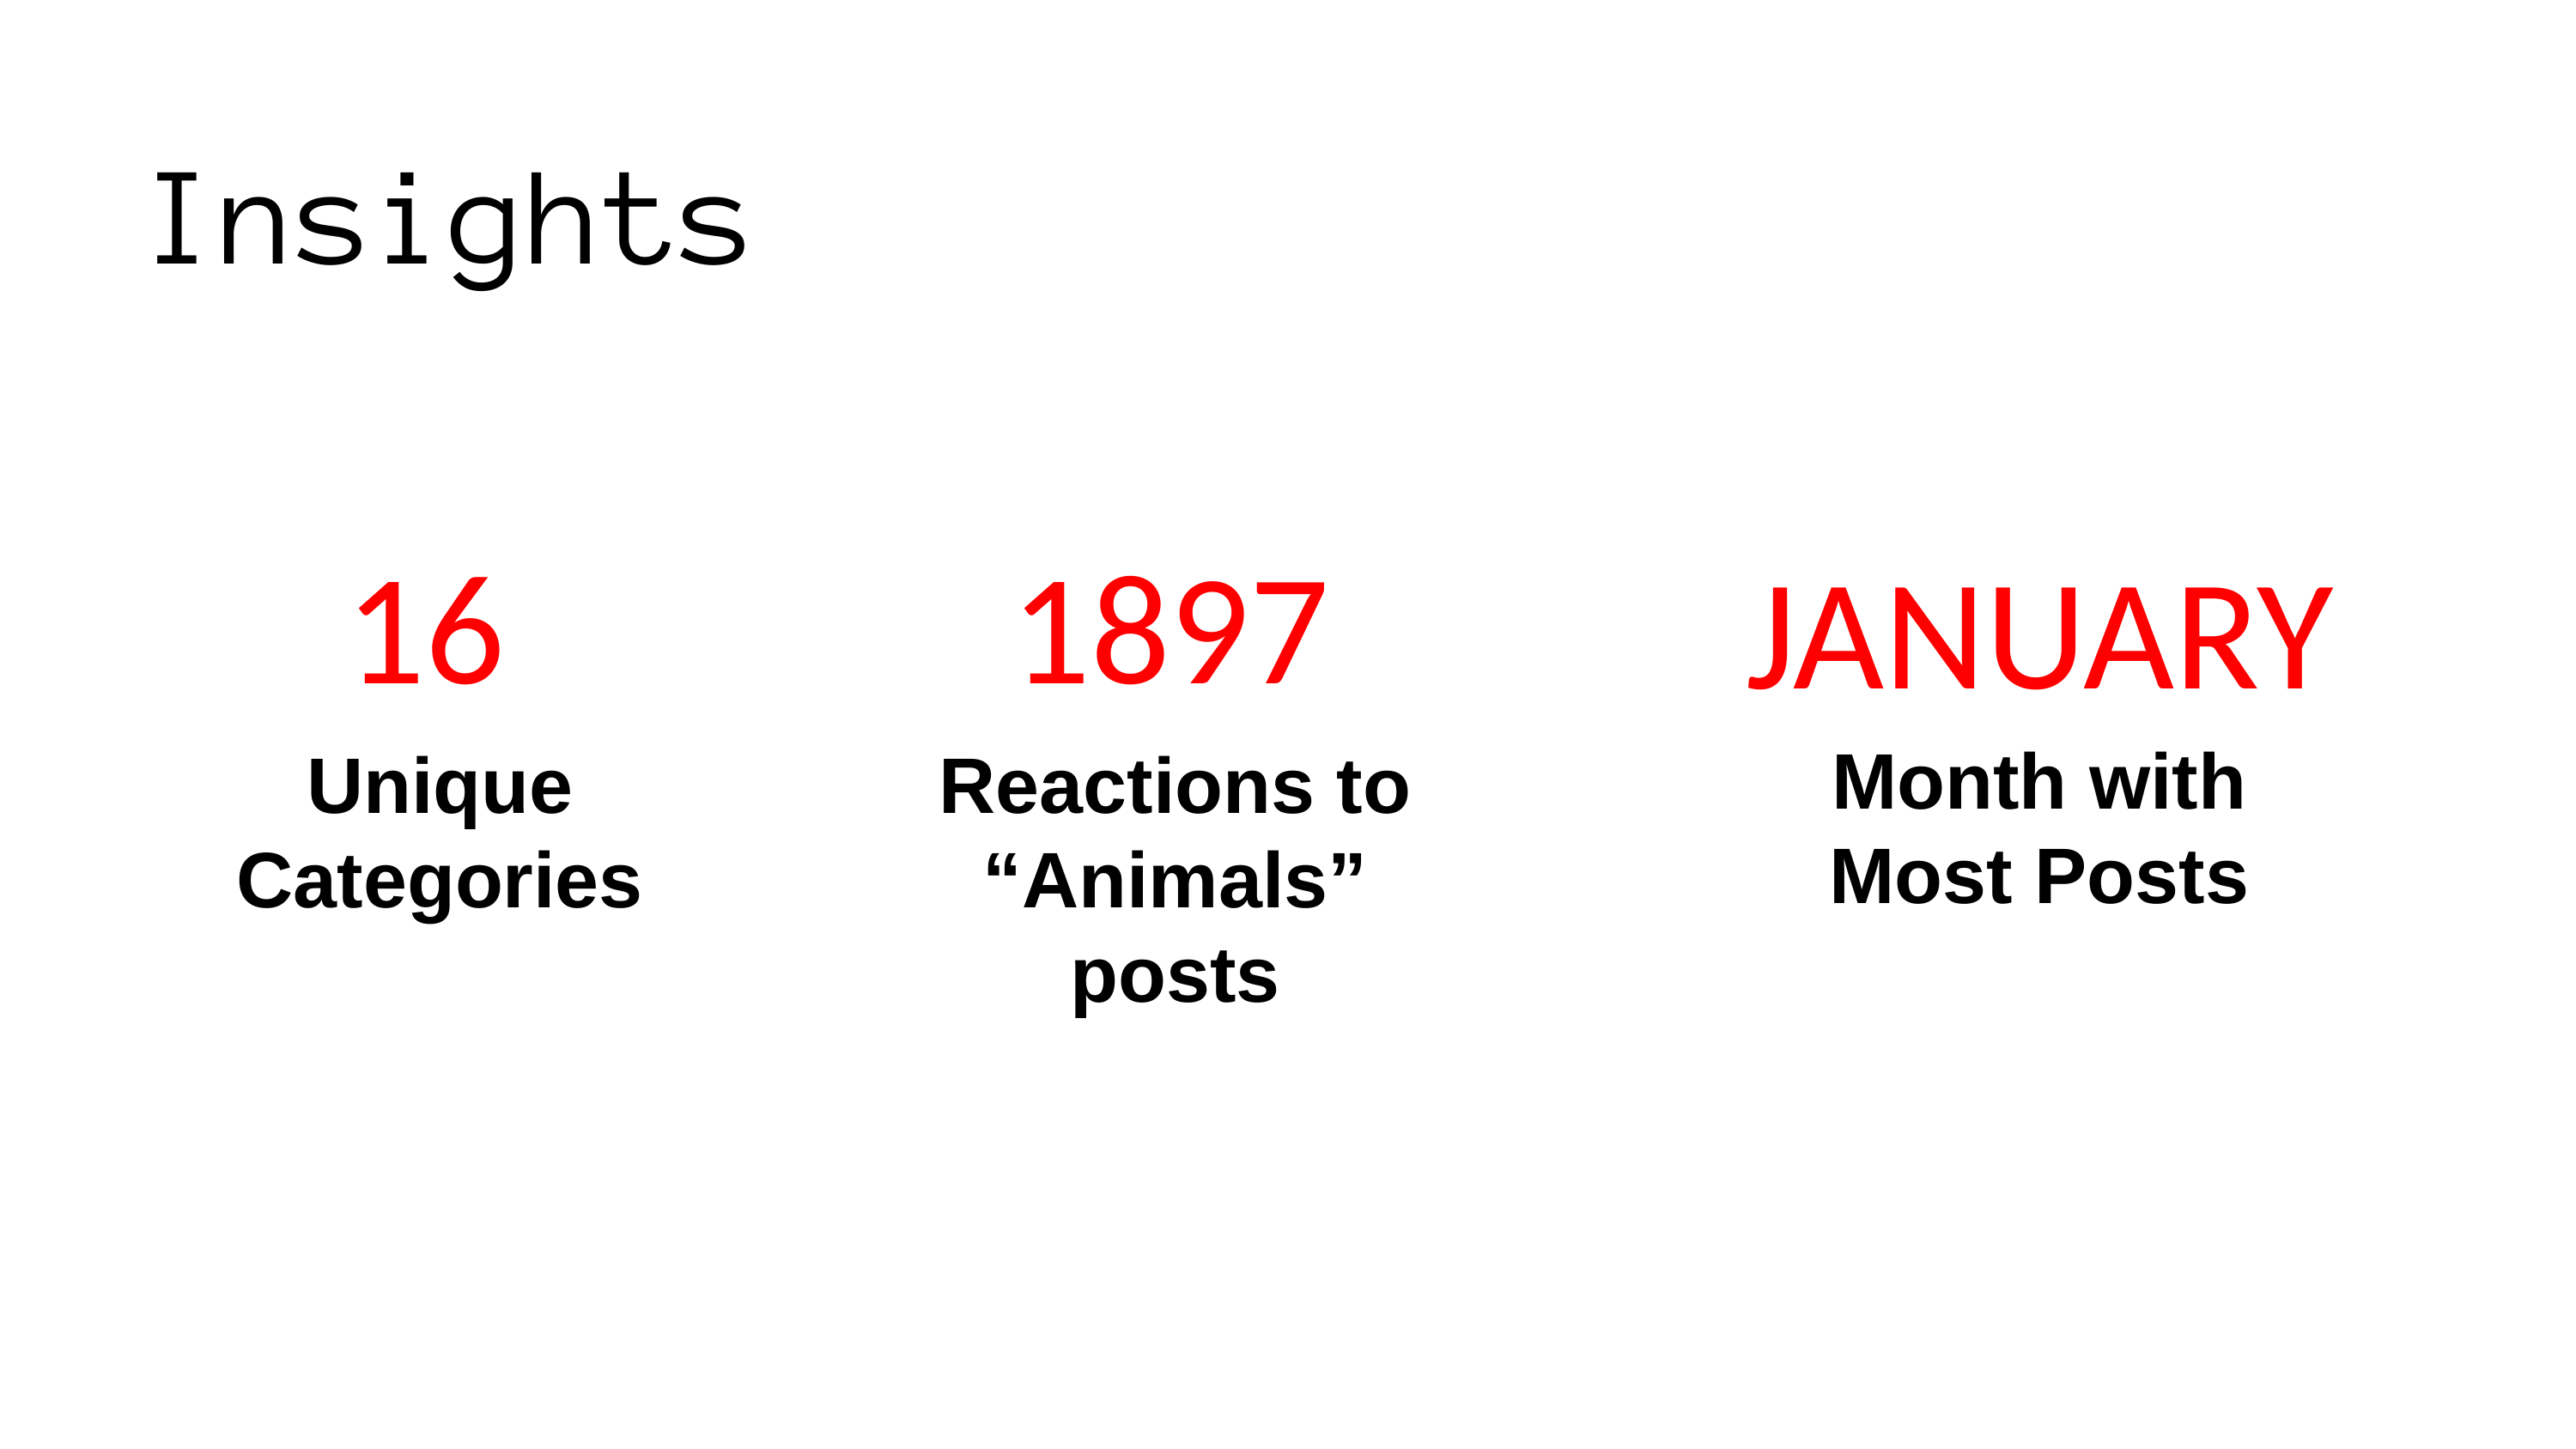

Insights
16
1897
JANUARY
Month with Most Posts
Unique Categories
Reactions to “Animals” posts